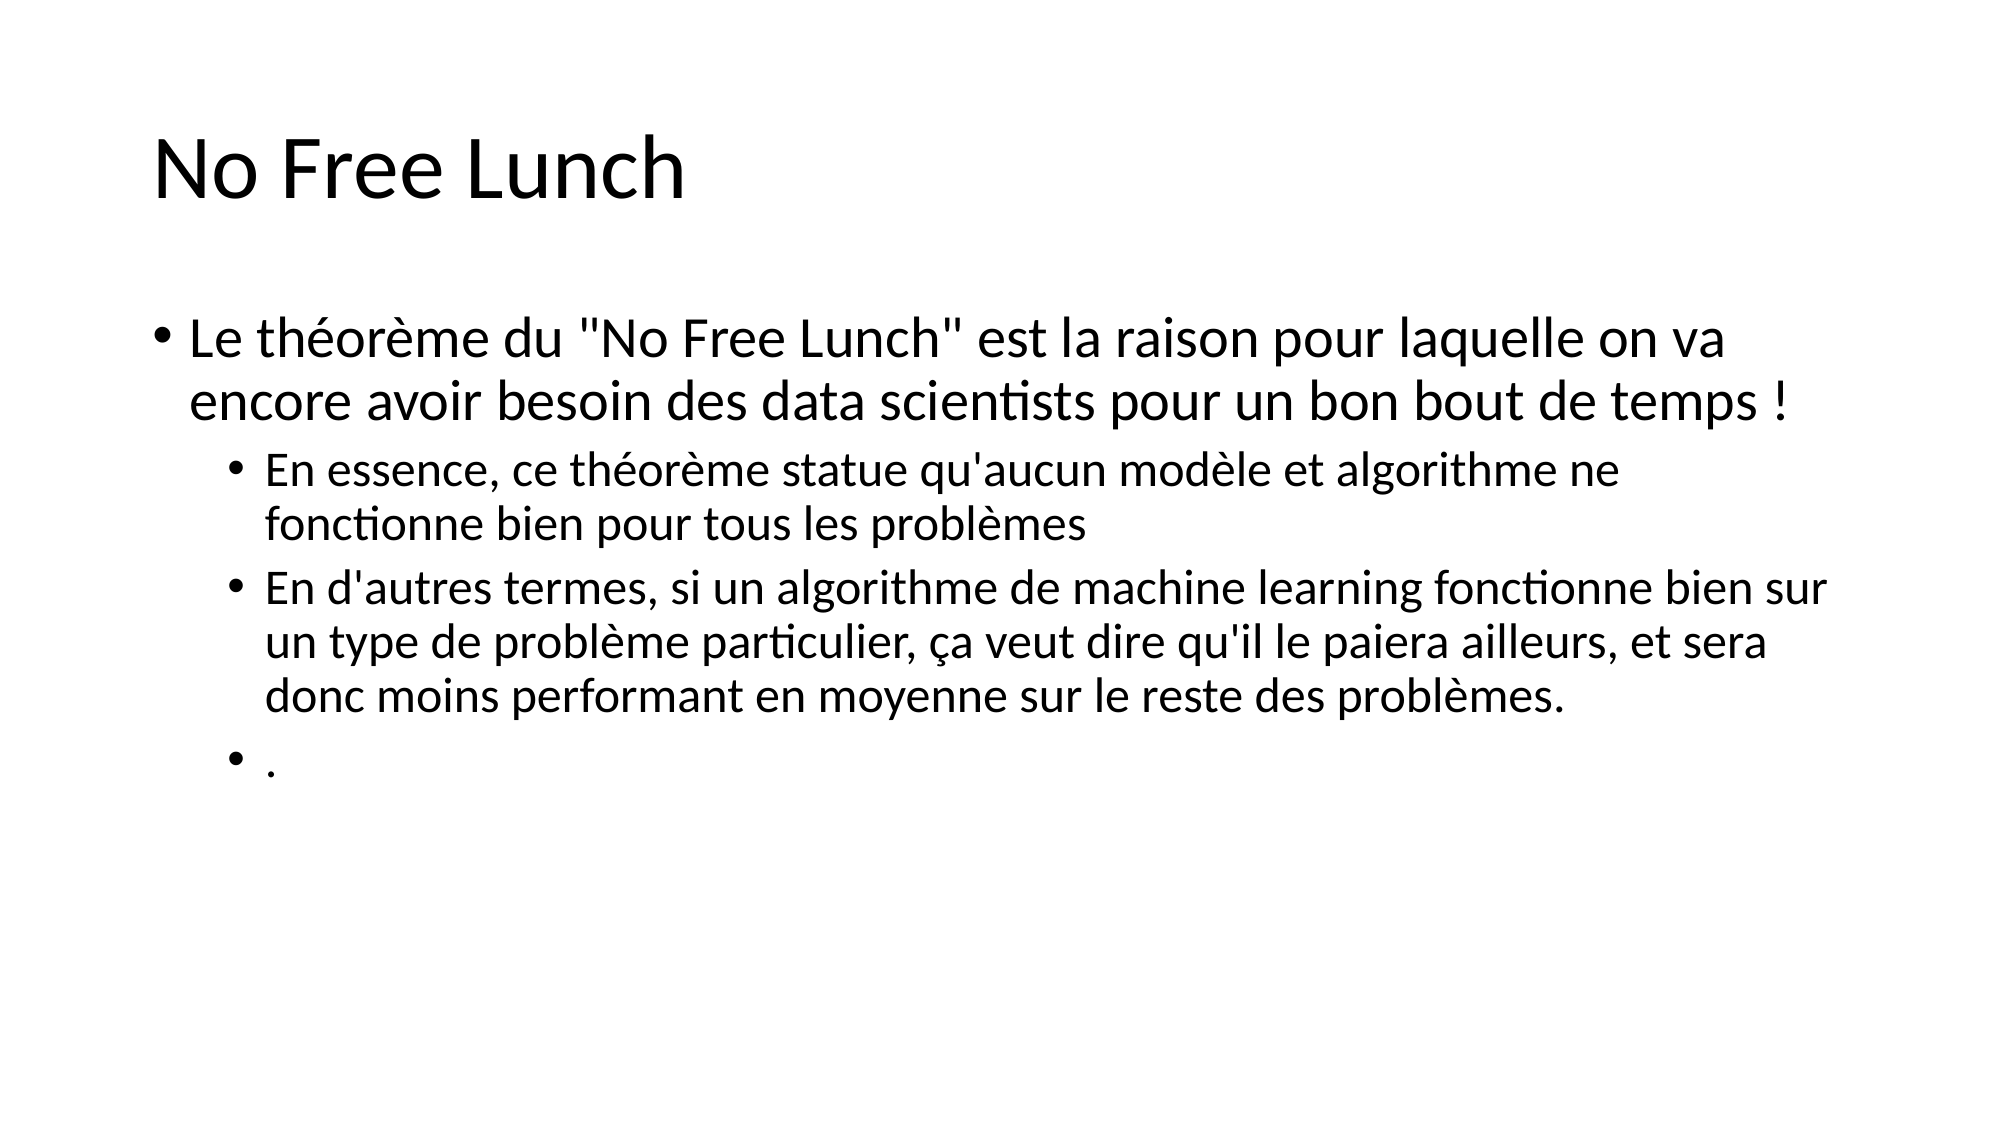

# No Free Lunch
Le théorème du "No Free Lunch" est la raison pour laquelle on va encore avoir besoin des data scientists pour un bon bout de temps !
En essence, ce théorème statue qu'aucun modèle et algorithme ne fonctionne bien pour tous les problèmes
En d'autres termes, si un algorithme de machine learning fonctionne bien sur un type de problème particulier, ça veut dire qu'il le paiera ailleurs, et sera donc moins performant en moyenne sur le reste des problèmes.
.